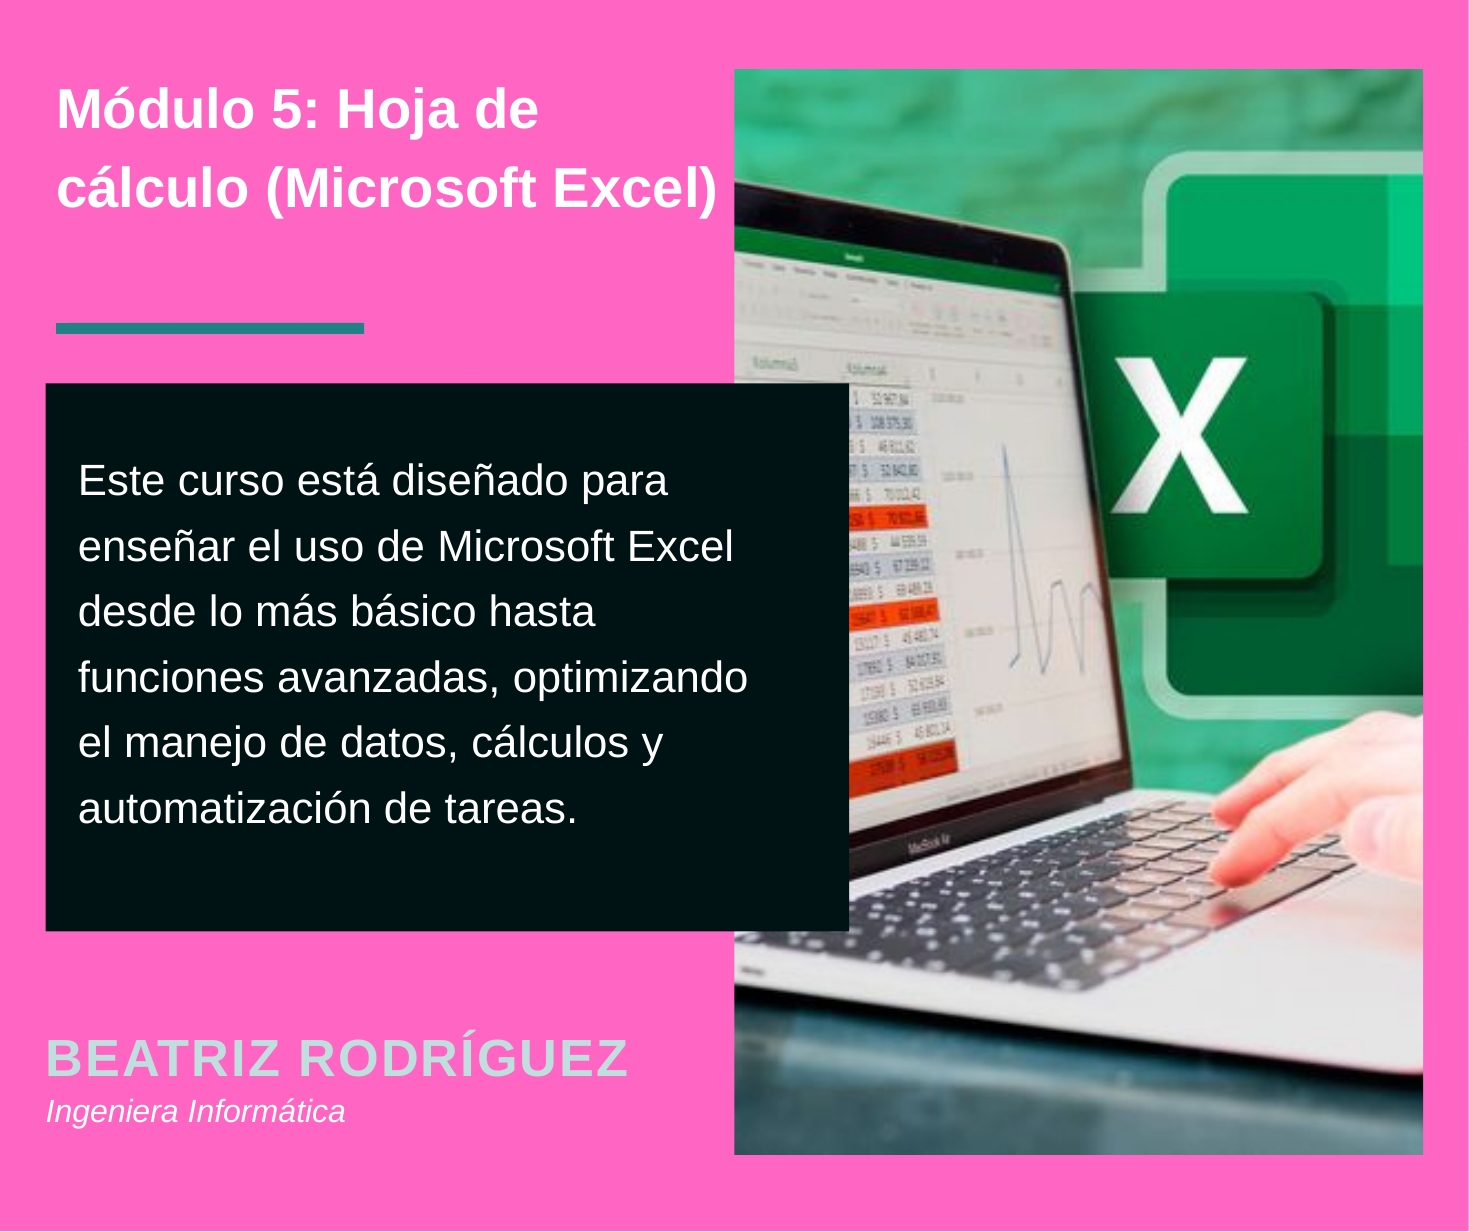

Módulo 5: Hoja de cálculo (Microsoft Excel)

Este curso está diseñado para enseñar el uso de Microsoft Excel desde lo más básico hasta funciones avanzadas, optimizando el manejo de datos, cálculos y automatización de tareas.
BEATRIZ RODRÍGUEZ
Ingeniera Informática